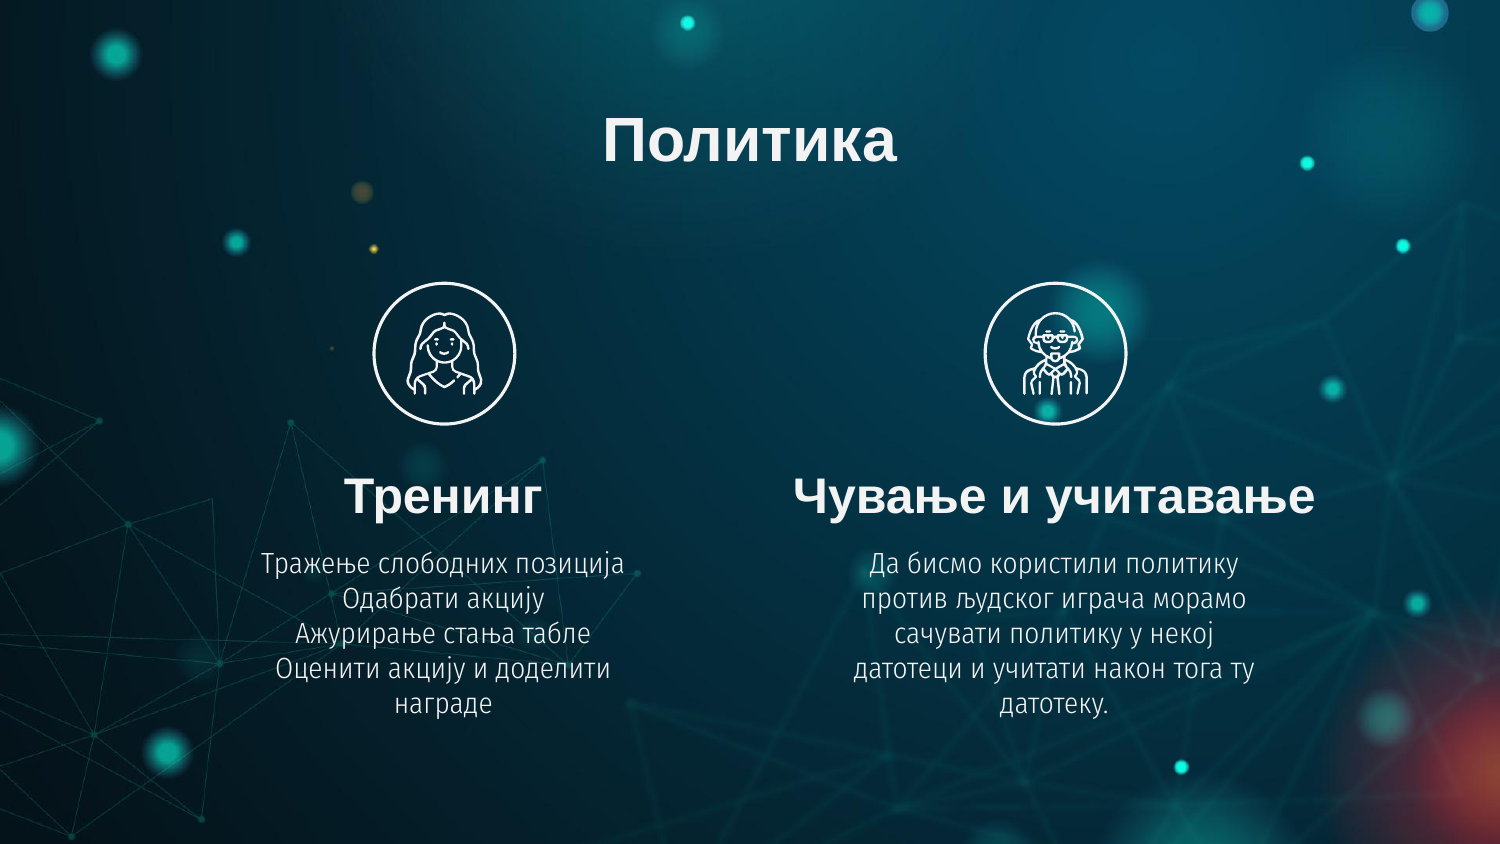

# Политика

Тренинг
Чување и учитавање
Тражење слободних позиција
Одабрати акцију
Ажурирање стања табле
Оценити акцију и доделити награде
Да бисмо користили политику против људског играча морамо сачувати политику у некој датотеци и учитати након тога ту датотеку.